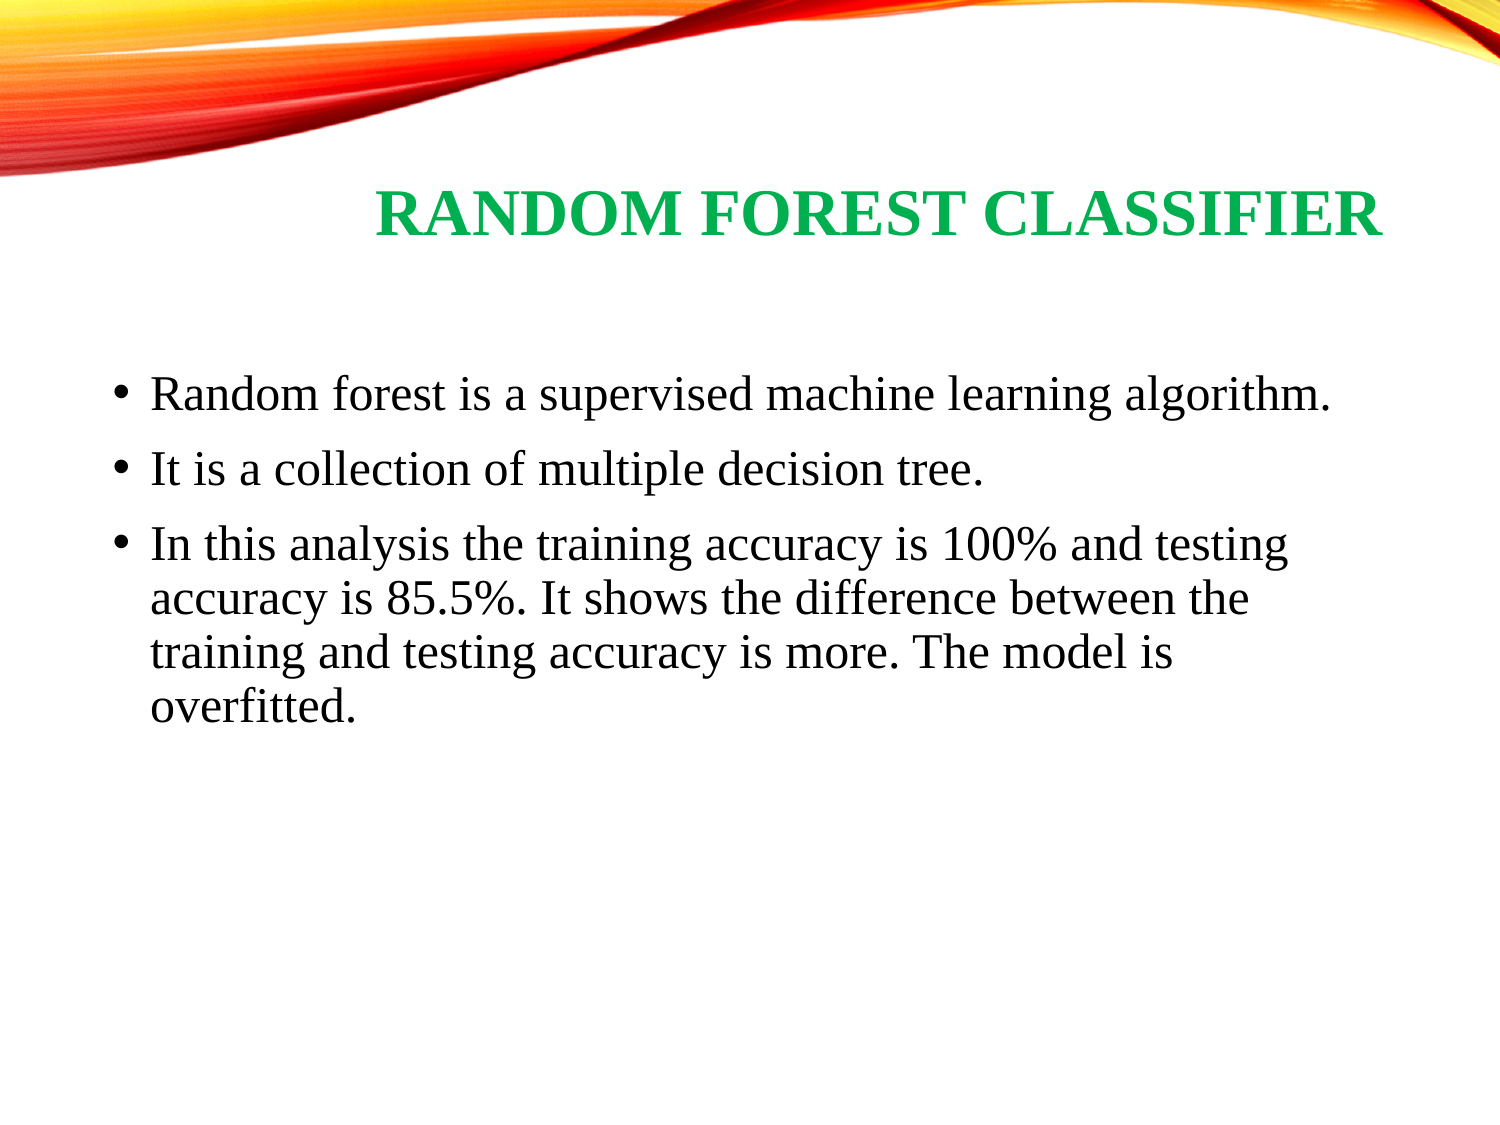

# Random forest classifier
Random forest is a supervised machine learning algorithm.
It is a collection of multiple decision tree.
In this analysis the training accuracy is 100% and testing accuracy is 85.5%. It shows the difference between the training and testing accuracy is more. The model is overfitted.